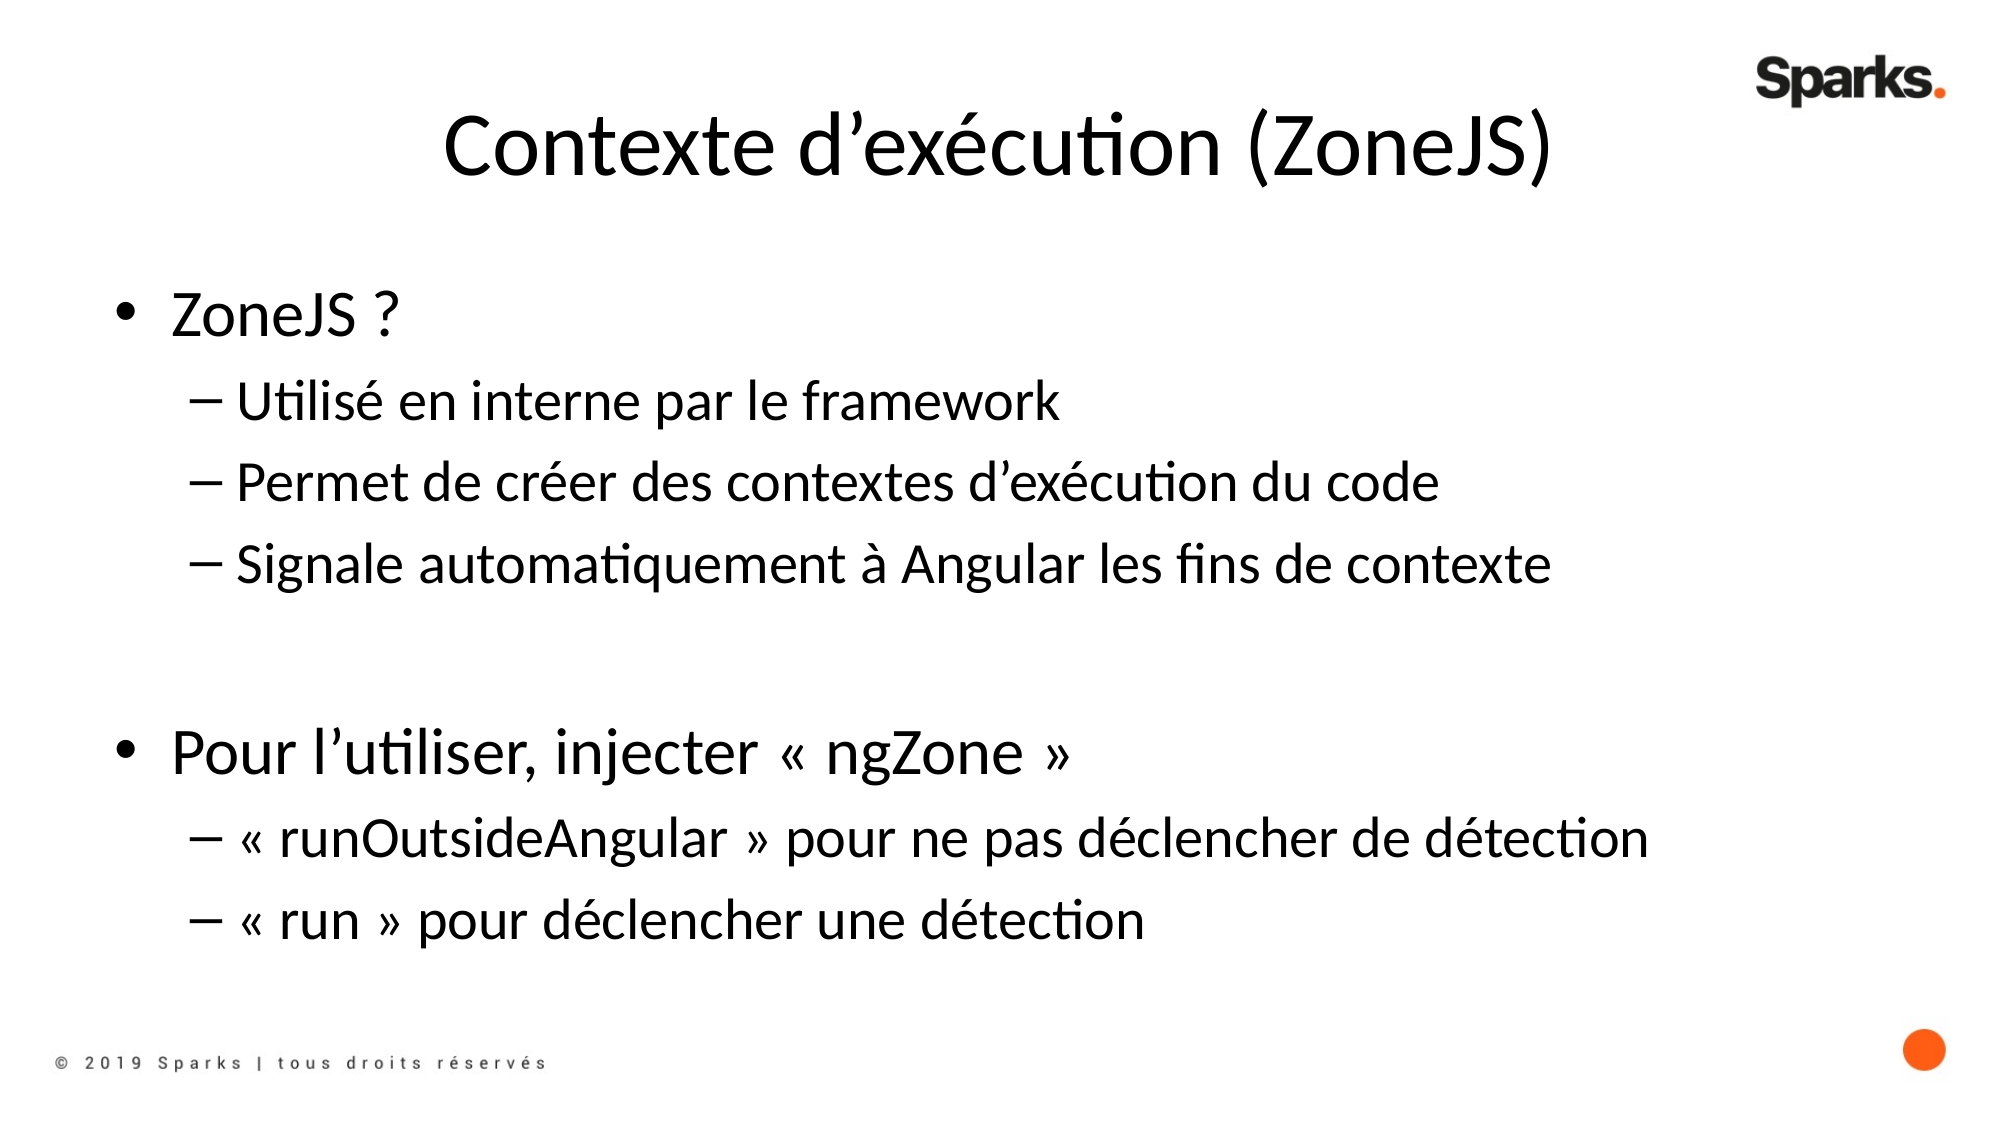

# Contexte d’exécution (ZoneJS)
ZoneJS ?
Utilisé en interne par le framework
Permet de créer des contextes d’exécution du code
Signale automatiquement à Angular les fins de contexte

Pour l’utiliser, injecter « ngZone »
« runOutsideAngular » pour ne pas déclencher de détection
« run » pour déclencher une détection